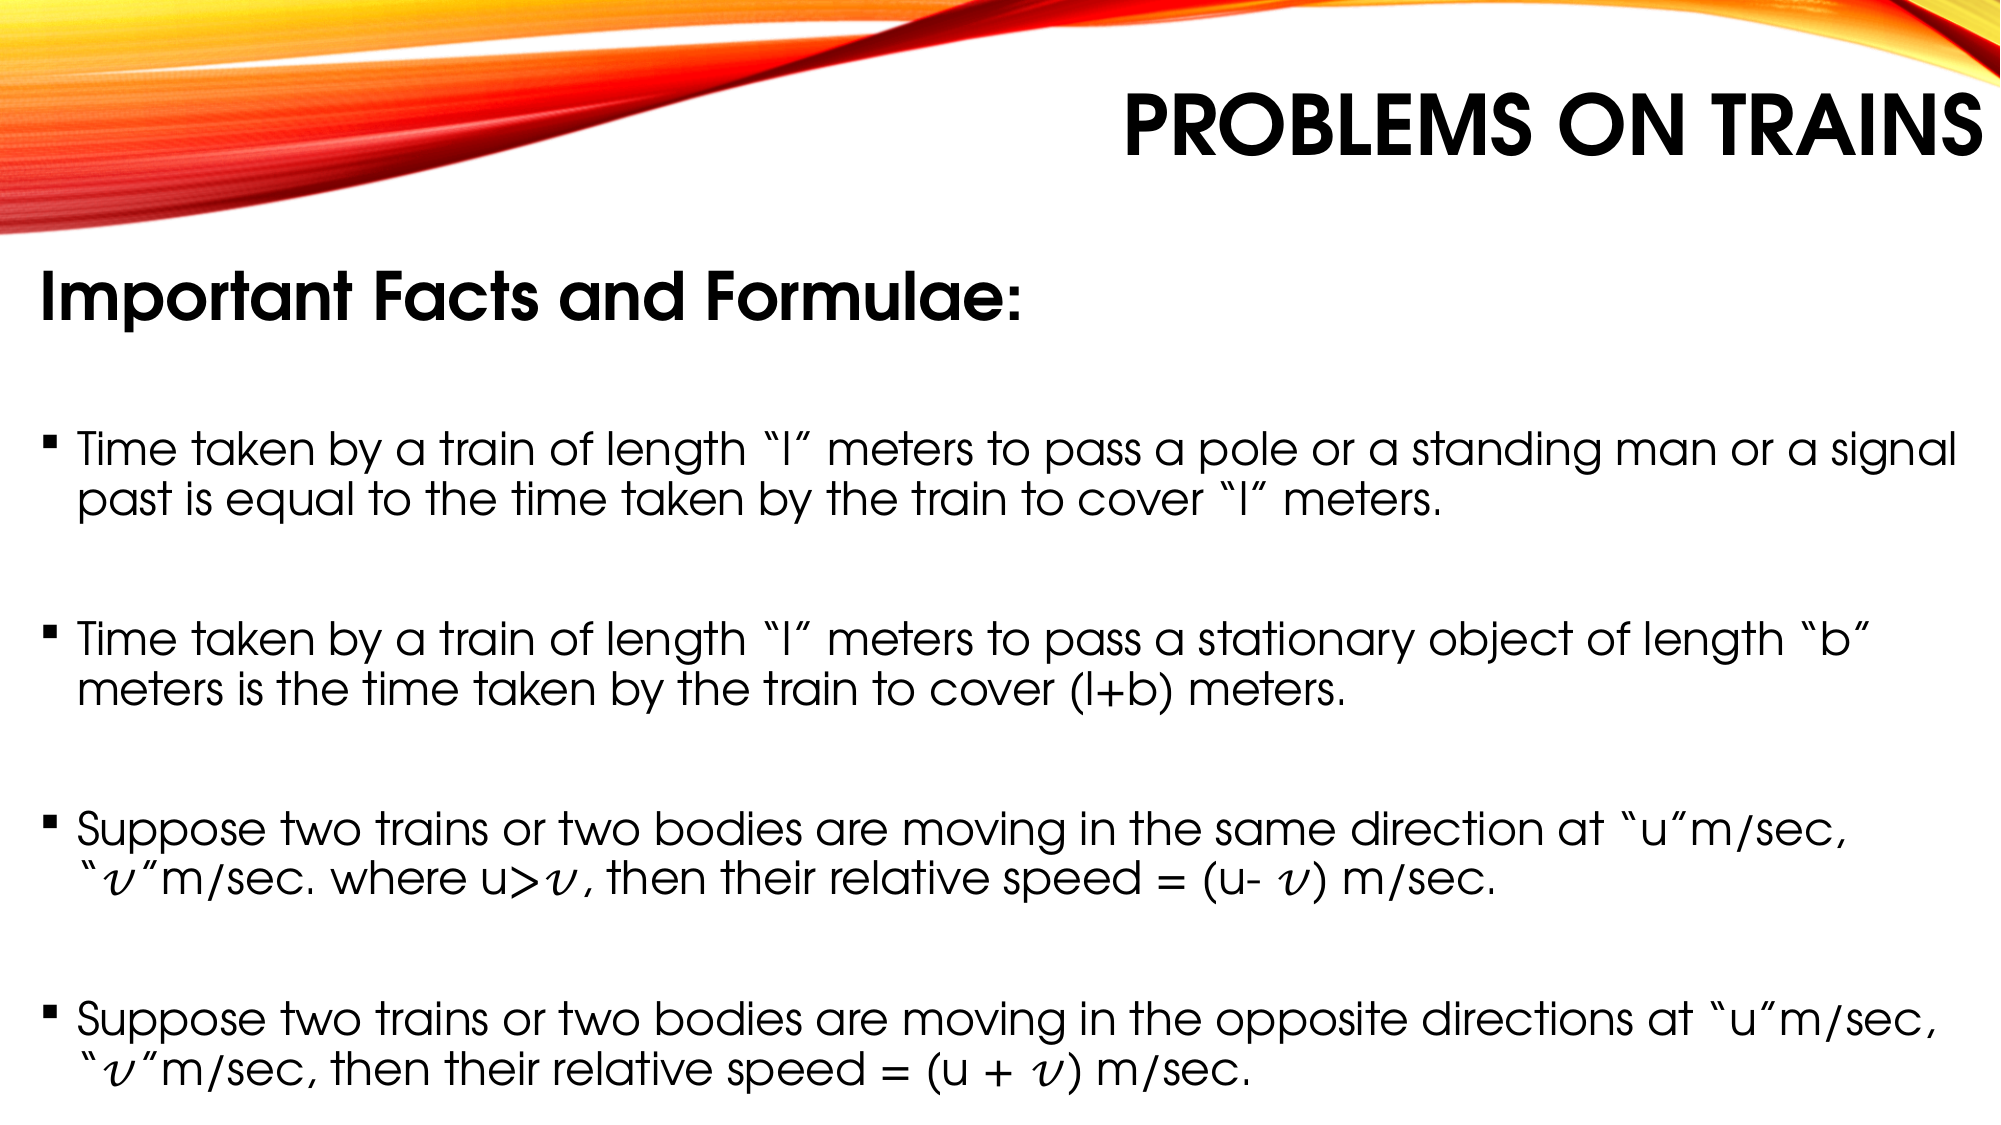

# PROBLEMS ON TRAINS
Important Facts and Formulae:

Time taken by a train of length “l” meters to pass a pole or a standing man or a signal past is equal to the time taken by the train to cover “l” meters.

Time taken by a train of length “l” meters to pass a stationary object of length “b” meters is the time taken by the train to cover (l+b) meters.

Suppose two trains or two bodies are moving in the same direction at “u”m/sec, “𝓋”m/sec. where u>𝓋, then their relative speed = (u- 𝓋) m/sec.

Suppose two trains or two bodies are moving in the opposite directions at “u”m/sec, “𝓋”m/sec, then their relative speed = (u + 𝓋) m/sec.